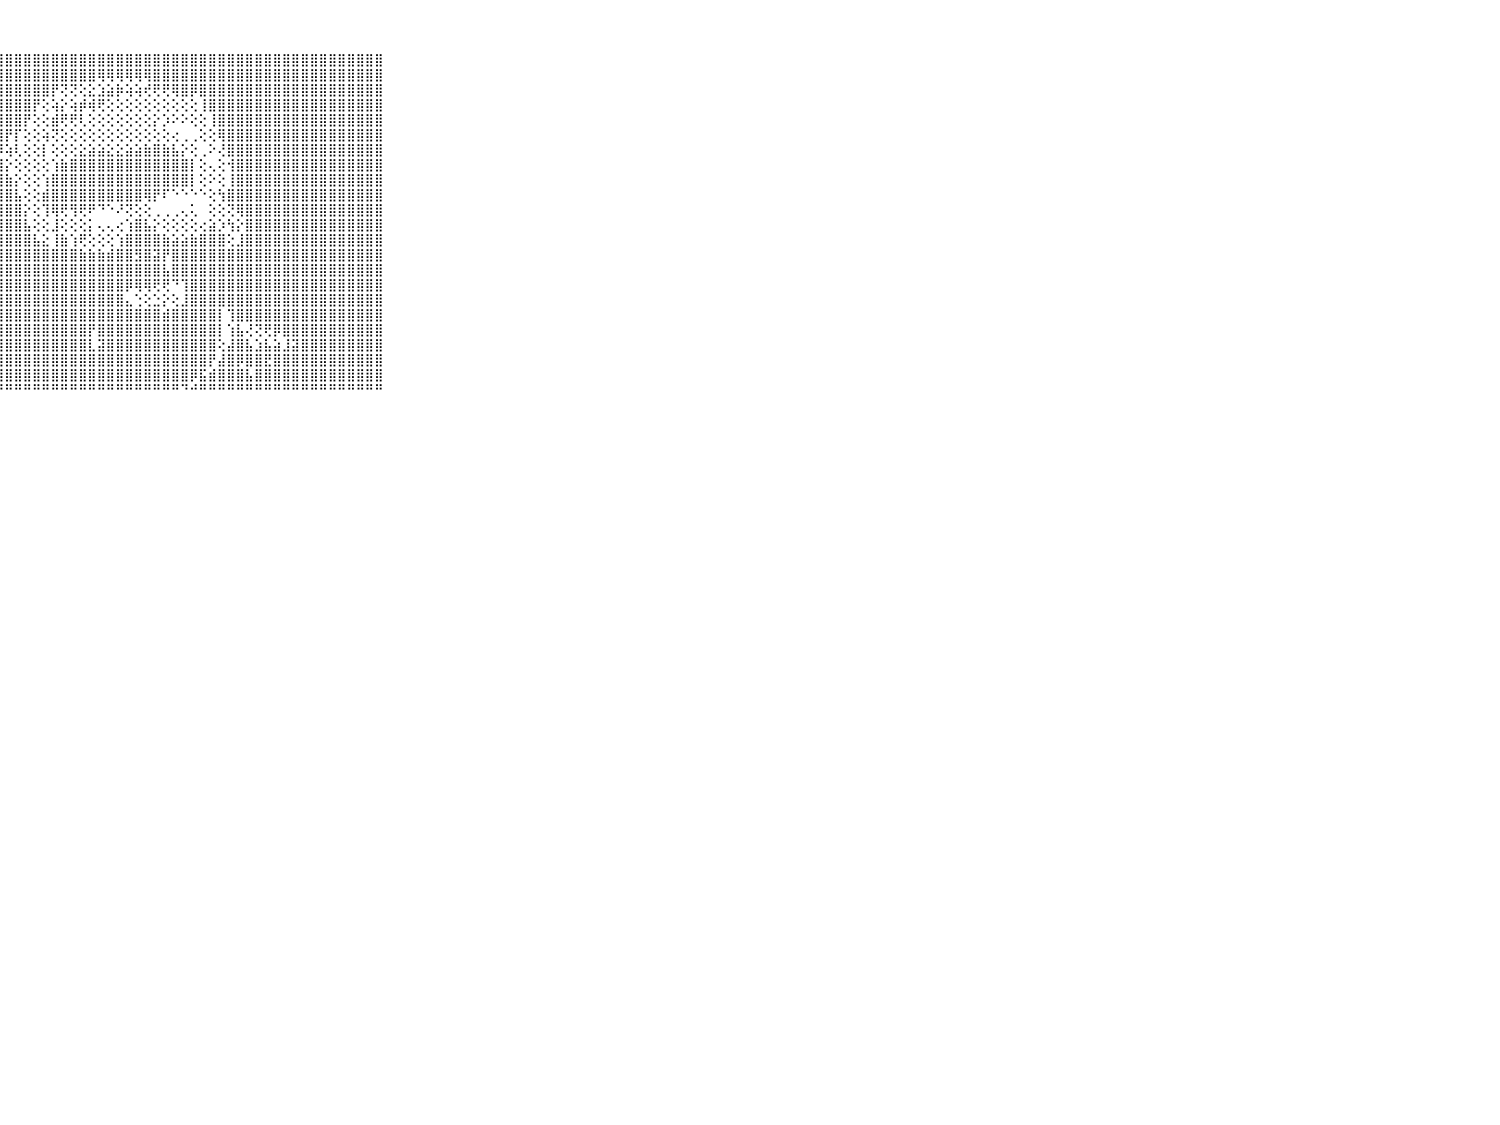

⠀⠀⠀⠀⠀⠀⠀⠀⠀⠀⠀⣿⣿⣿⣿⣿⣿⣿⣿⣿⣿⣿⣿⣿⣿⣿⣿⣿⣿⣿⣿⣿⣿⣿⣿⣿⣿⣿⣿⣿⣿⣿⣿⣿⣿⣿⣿⣿⣿⣿⣿⣿⣿⣿⣿⣿⣿⣿⣿⣿⣿⣿⣿⣿⣿⣿⣿⣿⣿⠀⠀⠀⠀⠀⠀⠀⠀⠀⠀⠀⠀
⠀⠀⠀⠀⠀⠀⠀⠀⠀⠀⠀⣿⣿⣿⣿⣿⣿⣿⣿⣿⣿⣿⣿⣿⣿⣿⣿⣿⣿⣿⣿⣿⣿⣿⣿⣿⣿⣿⢿⢿⢿⢿⢿⢿⣿⣿⣿⣿⣿⣿⣿⣿⣿⣿⣿⣿⣿⣿⣿⣿⣿⣿⣿⣿⣿⣿⣿⣿⣿⠀⠀⠀⠀⠀⠀⠀⠀⠀⠀⠀⠀
⠀⠀⠀⠀⠀⠀⠀⠀⠀⠀⠀⣿⣿⣿⣿⣿⣿⣿⣿⣿⣿⣿⣿⣿⣿⣿⣿⣿⣿⣿⣿⣿⣿⡟⢝⢝⢕⣕⣱⣵⡷⢵⢵⢞⢟⢟⢿⣿⡿⣿⣿⣿⣿⣿⣿⣿⣿⣿⣿⣿⣿⣿⣿⣿⣿⣿⣿⣿⣿⠀⠀⠀⠀⠀⠀⠀⠀⠀⠀⠀⠀
⠀⠀⠀⠀⠀⠀⠀⠀⠀⠀⠀⣿⣿⣿⣿⣿⣿⣿⣿⣿⣿⣿⣿⣿⣿⣿⣿⣿⣿⣿⣿⡟⢕⢵⡕⢵⡾⢾⢟⢕⢕⢕⢕⢕⢕⢕⢕⢕⢕⢸⣿⣿⣿⣿⣿⣿⣿⣿⣿⣿⣿⣿⣿⣿⣿⣿⣿⣿⣿⠀⠀⠀⠀⠀⠀⠀⠀⠀⠀⠀⠀
⠀⠀⠀⠀⠀⠀⠀⠀⠀⠀⠀⣿⣿⣿⣿⣿⣿⣿⣿⣿⣿⣿⣿⣿⣿⣿⣿⣿⣿⣿⡟⢕⢕⣾⢟⢟⢇⢕⢕⢕⢕⢕⢕⢕⡕⡱⠕⠕⢕⢕⢸⣿⣿⣿⣿⣿⣿⣿⣿⣿⣿⣿⣿⣿⣿⣿⣿⣿⣿⠀⠀⠀⠀⠀⠀⠀⠀⠀⠀⠀⠀
⠀⠀⠀⠀⠀⠀⠀⠀⠀⠀⠀⣿⣿⣿⣿⣿⣿⣿⣿⣿⣿⣿⣿⣿⣿⣿⣿⣿⡟⡏⢕⢕⢵⢝⢕⢕⢕⢕⢕⢕⢕⢕⢕⢕⢕⢕⢔⢀⢀⢕⢕⢿⣿⣿⣿⣿⣿⣿⣿⣿⣿⣿⣿⣿⣿⣿⣿⣿⣿⠀⠀⠀⠀⠀⠀⠀⠀⠀⠀⠀⠀
⠀⠀⠀⠀⠀⠀⠀⠀⠀⠀⠀⣿⣿⣿⣿⣿⣿⣿⣿⣿⣿⣿⣿⣿⣿⣿⣿⡿⢵⢇⢕⢕⡇⢕⢕⢕⣕⣵⣵⣕⣕⣵⣵⣷⣿⣷⣧⡕⢕⢀⠕⢜⣿⣿⣿⣿⣿⣿⣿⣿⣿⣿⣿⣿⣿⣿⣿⣿⣿⠀⠀⠀⠀⠀⠀⠀⠀⠀⠀⠀⠀
⠀⠀⠀⠀⠀⠀⠀⠀⠀⠀⠀⣿⣿⣿⣿⣿⣿⣿⣿⣿⣿⣿⣿⣿⣿⣿⣿⣿⡕⢕⢕⢕⢕⢱⣷⣿⣿⣿⣿⣿⣿⣿⣿⣿⣿⣿⣿⣿⡇⢕⢄⢕⢺⣿⣿⣿⣿⣿⣿⣿⣿⣿⣿⣿⣿⣿⣿⣿⣿⠀⠀⠀⠀⠀⠀⠀⠀⠀⠀⠀⠀
⠀⠀⠀⠀⠀⠀⠀⠀⠀⠀⠀⣿⣿⣿⣿⣿⣿⣿⣿⣿⣿⣿⣿⣿⣿⣿⣿⣿⣷⡕⢕⢕⢱⣿⣿⣿⣿⣿⣿⣿⣿⣿⣿⣿⣿⣿⣿⣿⡇⢕⠕⢕⢸⣿⣿⣿⣿⣿⣿⣿⣿⣿⣿⣿⣿⣿⣿⣿⣿⠀⠀⠀⠀⠀⠀⠀⠀⠀⠀⠀⠀
⠀⠀⠀⠀⠀⠀⠀⠀⠀⠀⠀⣿⣿⣿⣿⣿⣿⣿⣿⣿⣿⣿⣿⣿⣿⣿⣿⣿⣿⣧⢕⢕⣾⣿⣿⣿⣿⣿⣿⣿⣿⣿⣿⢿⡟⠏⠑⠑⠑⠑⢕⢳⣿⣿⣿⣿⣿⣿⣿⣿⣿⣿⣿⣿⣿⣿⣿⣿⣿⠀⠀⠀⠀⠀⠀⠀⠀⠀⠀⠀⠀
⠀⠀⠀⠀⠀⠀⠀⠀⠀⠀⠀⣿⣿⣿⣿⣿⣿⣿⣿⣿⣿⣿⣿⣿⣿⣿⣿⣿⣿⣿⡕⢕⢹⢿⢟⢻⢟⠟⠙⠑⠜⢝⢕⢕⢀⢀⢀⢄⢅⠀⢕⢕⢝⢿⣿⣿⣿⣿⣿⣿⣿⣿⣿⣿⣿⣿⣿⣿⣿⠀⠀⠀⠀⠀⠀⠀⠀⠀⠀⠀⠀
⠀⠀⠀⠀⠀⠀⠀⠀⠀⠀⠀⣿⣿⣿⣿⣿⣿⣿⣿⣿⣿⣿⣿⣿⣿⣿⣿⣿⣿⣿⣧⢕⢕⣸⢕⢕⢕⡅⢄⢄⢔⢱⣿⣧⡕⢕⢕⢕⢕⢔⣵⡱⢳⡕⣿⣿⣿⣿⣿⣿⣿⣿⣿⣿⣿⣿⣿⣿⣿⠀⠀⠀⠀⠀⠀⠀⠀⠀⠀⠀⠀
⠀⠀⠀⠀⠀⠀⠀⠀⠀⠀⠀⣿⣿⣿⣿⣿⣿⣿⣿⣿⣿⣿⣿⣿⣿⣿⣿⣿⣿⣿⣿⣧⣕⢸⣷⢱⢟⢕⢕⢕⢱⣿⣿⣿⣿⣷⣵⣵⣷⣿⣿⣿⢕⣸⣿⣿⣿⣿⣿⣿⣿⣿⣿⣿⣿⣿⣿⣿⣿⠀⠀⠀⠀⠀⠀⠀⠀⠀⠀⠀⠀
⠀⠀⠀⠀⠀⠀⠀⠀⠀⠀⠀⣿⣿⣿⣿⣿⣿⣿⣿⣿⣿⣿⣿⣿⣿⣿⣿⣿⣿⣿⣿⣿⣿⣿⣿⣿⣷⣷⣷⣾⣿⣿⣻⣿⣽⡟⣿⣿⣿⣿⣿⣿⣿⣿⣿⣿⣿⣿⣿⣿⣿⣿⣿⣿⣿⣿⣿⣿⣿⠀⠀⠀⠀⠀⠀⠀⠀⠀⠀⠀⠀
⠀⠀⠀⠀⠀⠀⠀⠀⠀⠀⠀⣿⣿⣿⣿⣿⣿⣿⣿⣿⣿⣿⣿⣿⣿⣿⣿⣿⣿⣿⣿⣿⣿⣿⣿⣿⣿⣿⣿⣿⣿⣿⣿⣿⣿⣧⣿⣿⣿⣿⣿⣿⣿⣿⣿⣿⣿⣿⣿⣿⣿⣿⣿⣿⣿⣿⣿⣿⣿⠀⠀⠀⠀⠀⠀⠀⠀⠀⠀⠀⠀
⠀⠀⠀⠀⠀⠀⠀⠀⠀⠀⠀⣿⣿⣿⣿⣿⣿⣿⣿⣿⣿⣿⣿⣿⣿⣿⣿⣿⣿⣿⣿⣿⣿⣿⣿⣿⣿⣿⣿⣿⣿⡿⢿⢿⢟⢟⠙⢹⣿⣿⣿⣿⣿⣿⣿⣿⣿⣿⣿⣿⣿⣿⣿⣿⣿⣿⣿⣿⣿⠀⠀⠀⠀⠀⠀⠀⠀⠀⠀⠀⠀
⠀⠀⠀⠀⠀⠀⠀⠀⠀⠀⠀⣿⣿⣿⣿⣿⣿⣿⣿⣿⣿⣿⣿⣿⣿⣿⣿⣿⣿⣿⣿⣿⣿⣿⣿⣿⣿⣿⣿⣿⣿⣄⢑⢕⣑⡕⢕⣸⣿⣿⣿⣿⣿⣿⣿⣿⣿⣿⣿⣿⣿⣿⣿⣿⣿⣿⣿⣿⣿⠀⠀⠀⠀⠀⠀⠀⠀⠀⠀⠀⠀
⠀⠀⠀⠀⠀⠀⠀⠀⠀⠀⠀⣿⣿⣿⣿⣿⣿⣿⣿⣿⣿⣿⣿⣿⣿⣿⣿⣿⣿⣿⣿⣿⣿⣿⣿⣿⣿⣿⣿⣿⣿⣿⣿⣿⣿⣾⣿⣿⣿⣿⣿⡇⢹⣿⣿⣿⣿⣿⣿⣿⣿⣿⣿⣿⣿⣿⣿⣿⣿⠀⠀⠀⠀⠀⠀⠀⠀⠀⠀⠀⠀
⠀⠀⠀⠀⠀⠀⠀⠀⠀⠀⠀⣿⣿⣿⣿⣿⣿⣿⣿⣿⣿⣿⣿⣿⣿⣿⣿⣿⣿⣿⣿⣿⣿⣿⣿⣿⣿⡟⣿⣿⣿⣿⣿⣿⣿⣿⣿⣿⣿⣿⣿⡇⢱⣧⢜⢝⢟⡿⣿⣿⣿⣿⣿⣿⣿⣿⣿⣿⣿⠀⠀⠀⠀⠀⠀⠀⠀⠀⠀⠀⠀
⠀⠀⠀⠀⠀⠀⠀⠀⠀⠀⠀⣿⣿⣿⣿⣿⣿⣿⣿⣿⣿⣿⣿⣿⣿⣿⣿⣿⣿⣿⣿⣿⣿⣿⣿⣿⣿⣇⣽⣿⣿⣿⣿⣿⣿⣿⣿⣿⣿⣿⣿⢕⣼⣿⣧⣱⣧⣵⣸⣽⣿⣿⣿⣿⣿⣿⣿⣿⣿⠀⠀⠀⠀⠀⠀⠀⠀⠀⠀⠀⠀
⠀⠀⠀⠀⠀⠀⠀⠀⠀⠀⠀⣿⣿⣿⣿⣿⣿⣿⣿⣿⣿⣿⣿⣿⣿⣿⣿⣿⣿⣿⣿⣿⣿⣿⣿⣿⣿⣿⣿⣿⣿⣿⣿⣿⣿⣿⣿⣿⣿⣿⡟⣼⣿⡿⣿⣿⣟⣿⣿⣿⣿⣿⣿⣿⣿⣿⣿⣿⣿⠀⠀⠀⠀⠀⠀⠀⠀⠀⠀⠀⠀
⠀⠀⠀⠀⠀⠀⠀⠀⠀⠀⠀⣿⣿⣿⣿⣿⣿⣿⣿⣿⣿⣿⣿⣿⣿⣿⣿⣿⣿⣿⣿⣿⣿⣿⣿⣿⣿⣿⣿⣿⣿⣿⣿⣿⣿⣿⣿⣿⡿⣯⣾⣿⣿⣿⣧⣿⣿⣿⣿⣿⣿⣿⣿⣿⣿⣿⣿⣿⣿⠀⠀⠀⠀⠀⠀⠀⠀⠀⠀⠀⠀
⠀⠀⠀⠀⠀⠀⠀⠀⠀⠀⠀⠛⠛⠛⠛⠛⠛⠛⠛⠛⠛⠛⠛⠛⠛⠛⠛⠛⠛⠛⠛⠛⠛⠛⠛⠛⠛⠛⠛⠛⠛⠛⠛⠛⠛⠛⠛⠙⠚⠛⠛⠛⠛⠛⠛⠛⠛⠛⠛⠛⠛⠛⠛⠛⠛⠛⠛⠛⠛⠀⠀⠀⠀⠀⠀⠀⠀⠀⠀⠀⠀